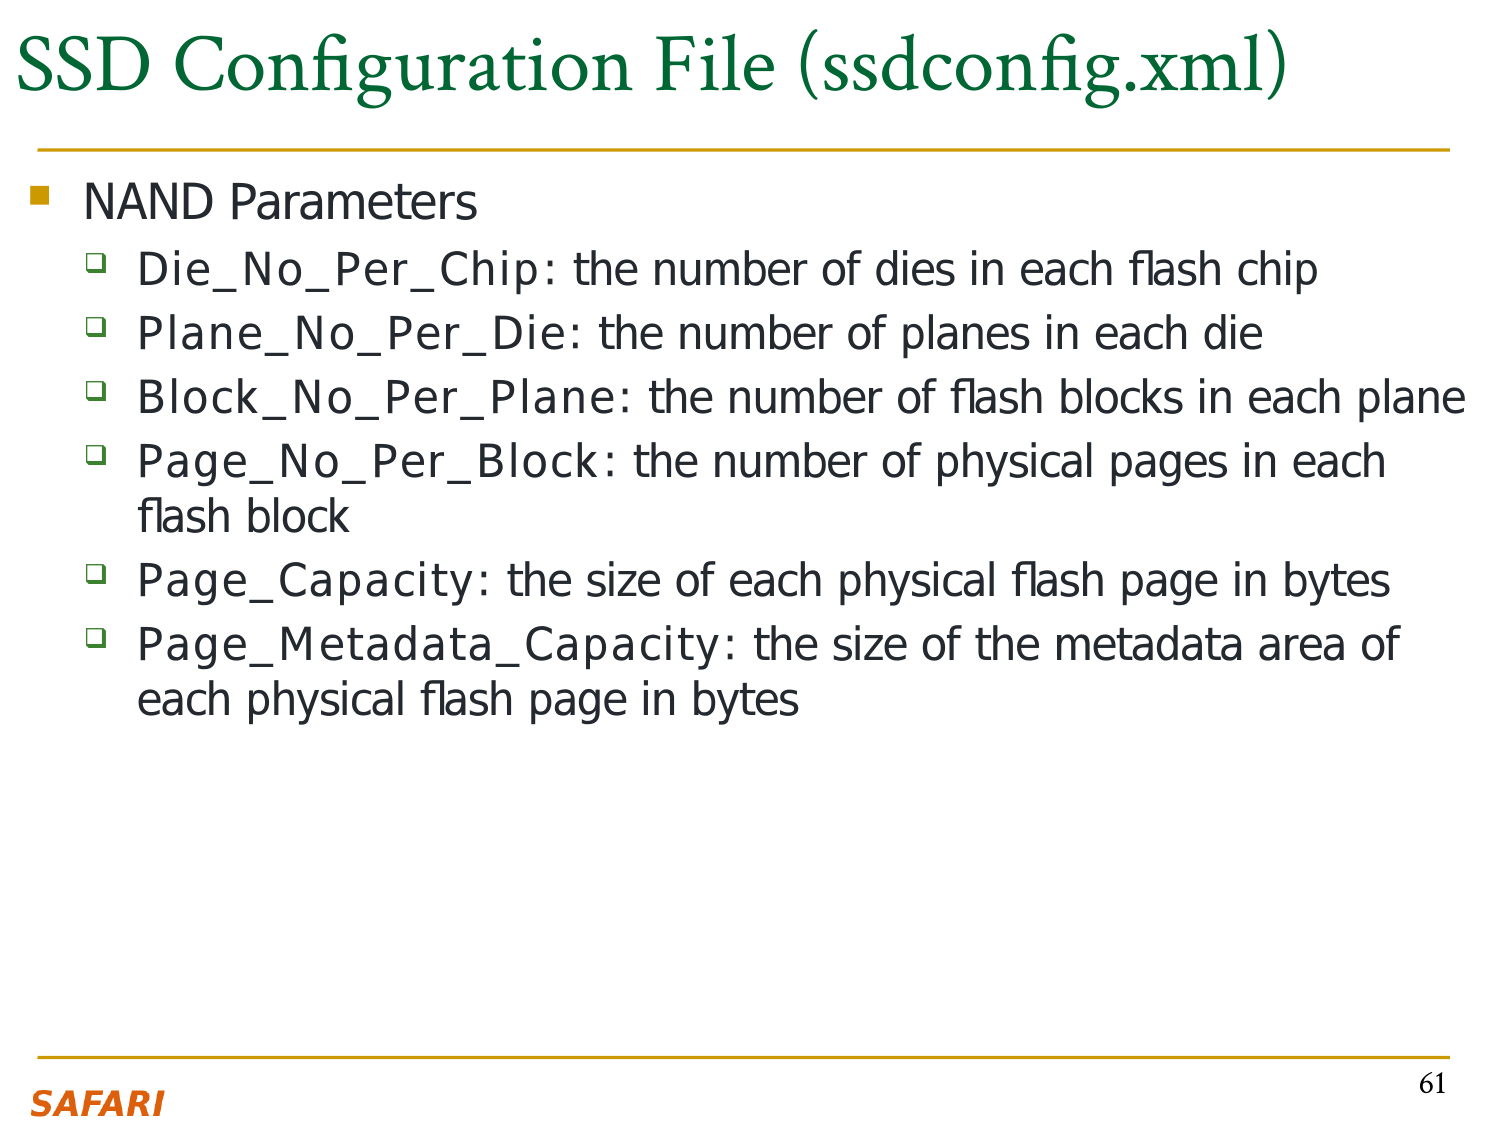

# SSD Configuration File (ssdconfig.xml)
NAND Parameters
Die_No_Per_Chip: the number of dies in each flash chip
Plane_No_Per_Die: the number of planes in each die
Block_No_Per_Plane: the number of flash blocks in each plane
Page_No_Per_Block: the number of physical pages in each flash block
Page_Capacity: the size of each physical flash page in bytes
Page_Metadata_Capacity: the size of the metadata area of each physical flash page in bytes
61